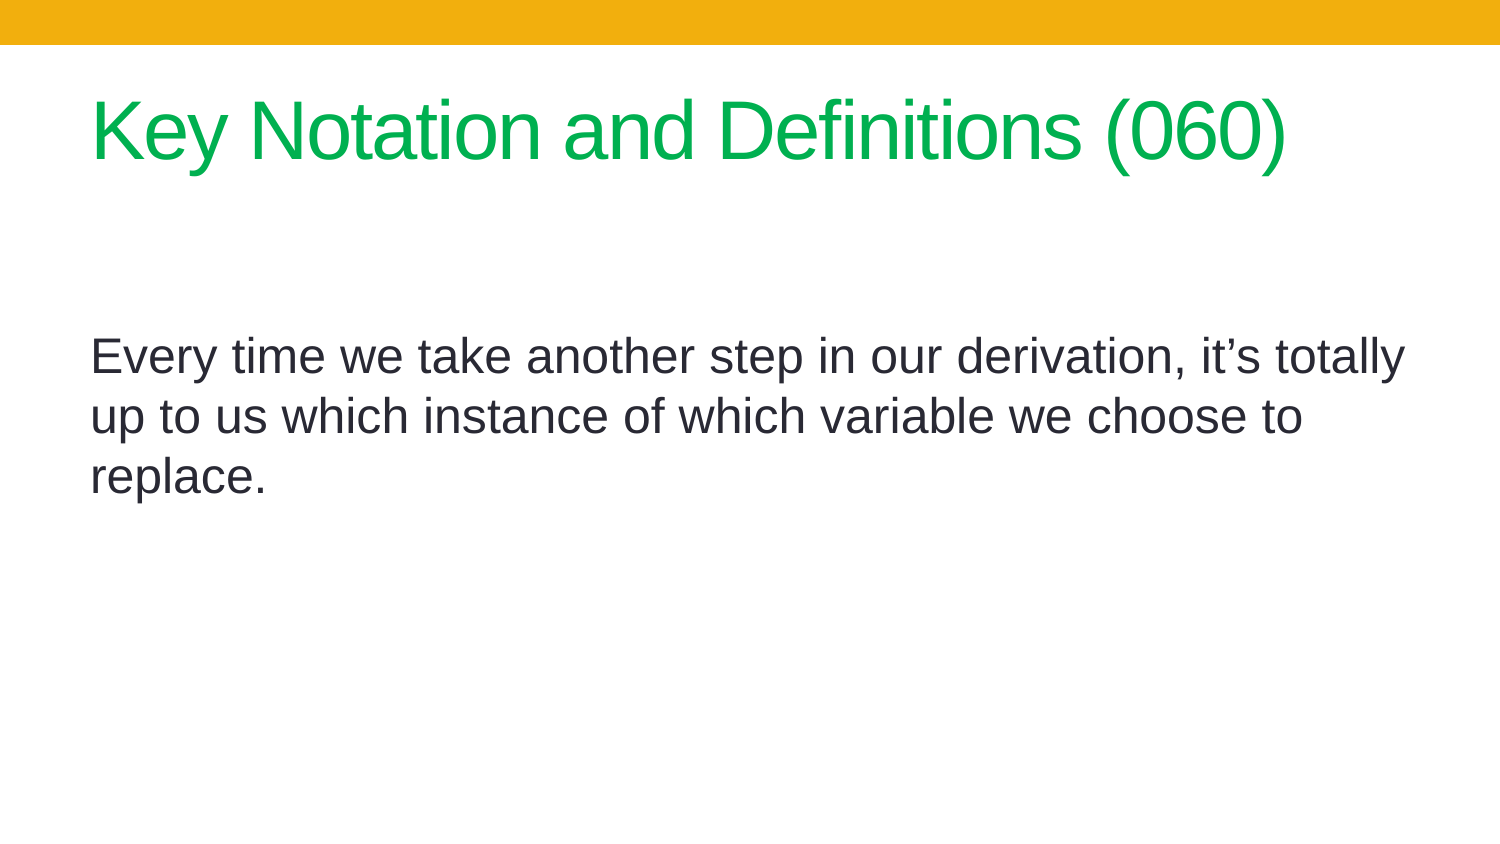

# Key Notation and Definitions (060)
Every time we take another step in our derivation, it’s totally up to us which instance of which variable we choose to replace.